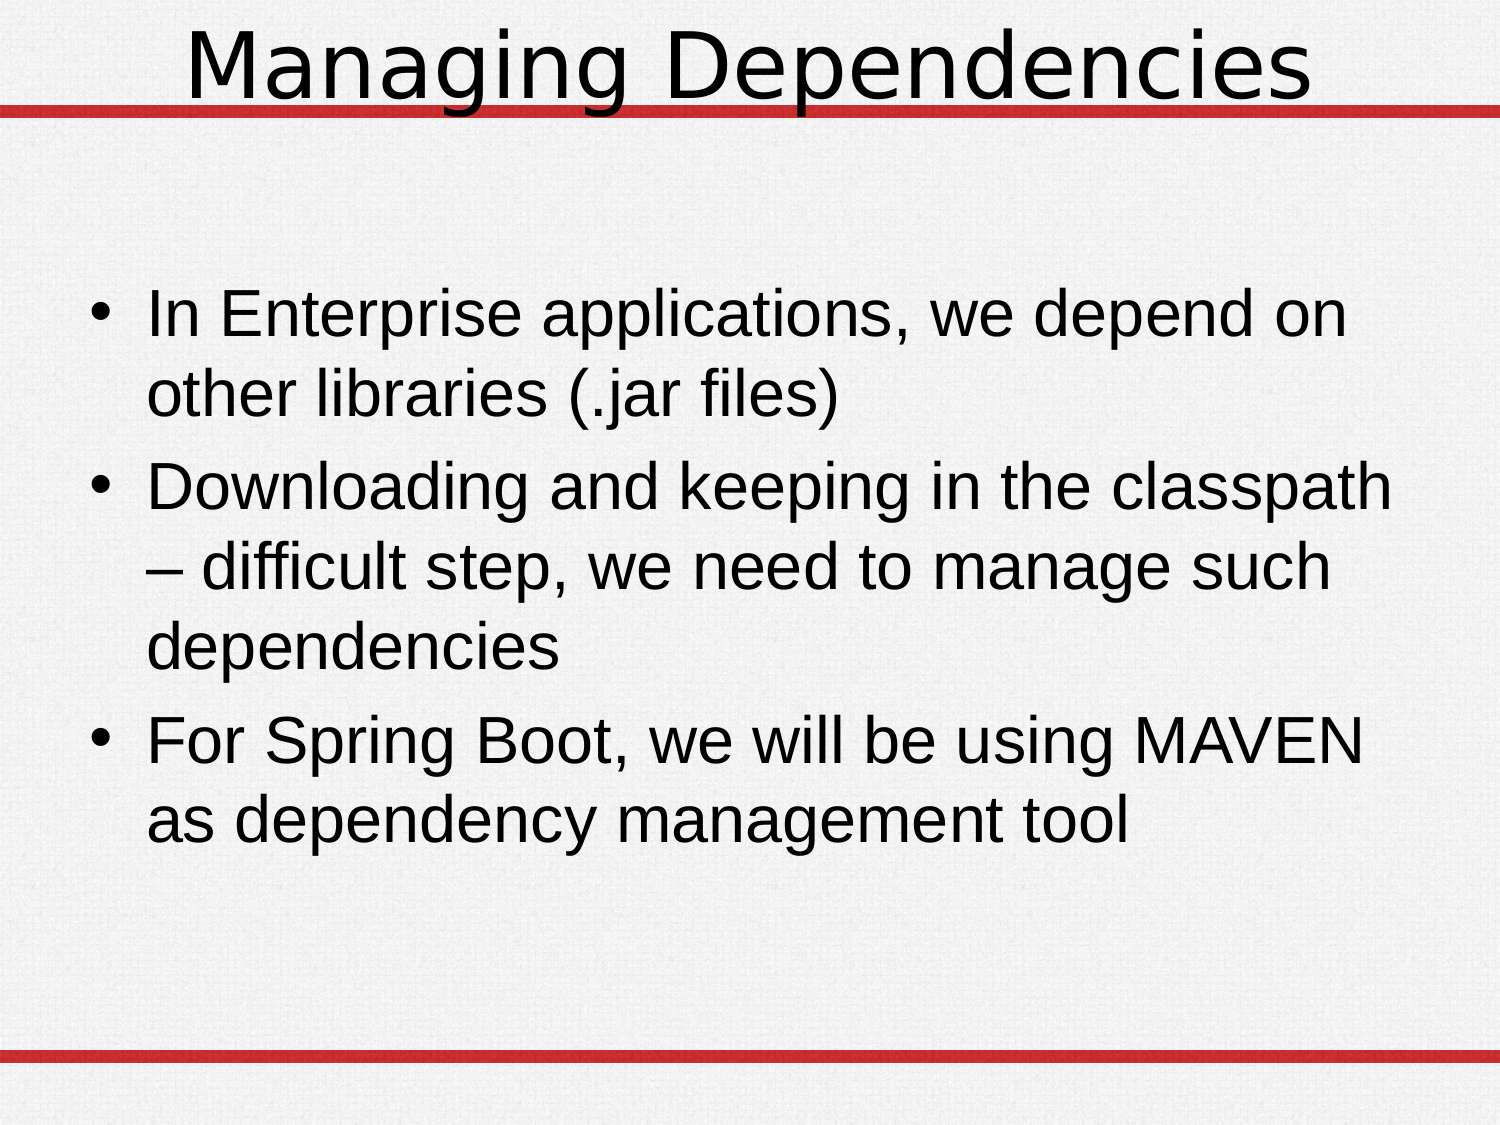

# Managing Dependencies
In Enterprise applications, we depend on other libraries (.jar files)
Downloading and keeping in the classpath – difficult step, we need to manage such dependencies
For Spring Boot, we will be using MAVEN as dependency management tool
11